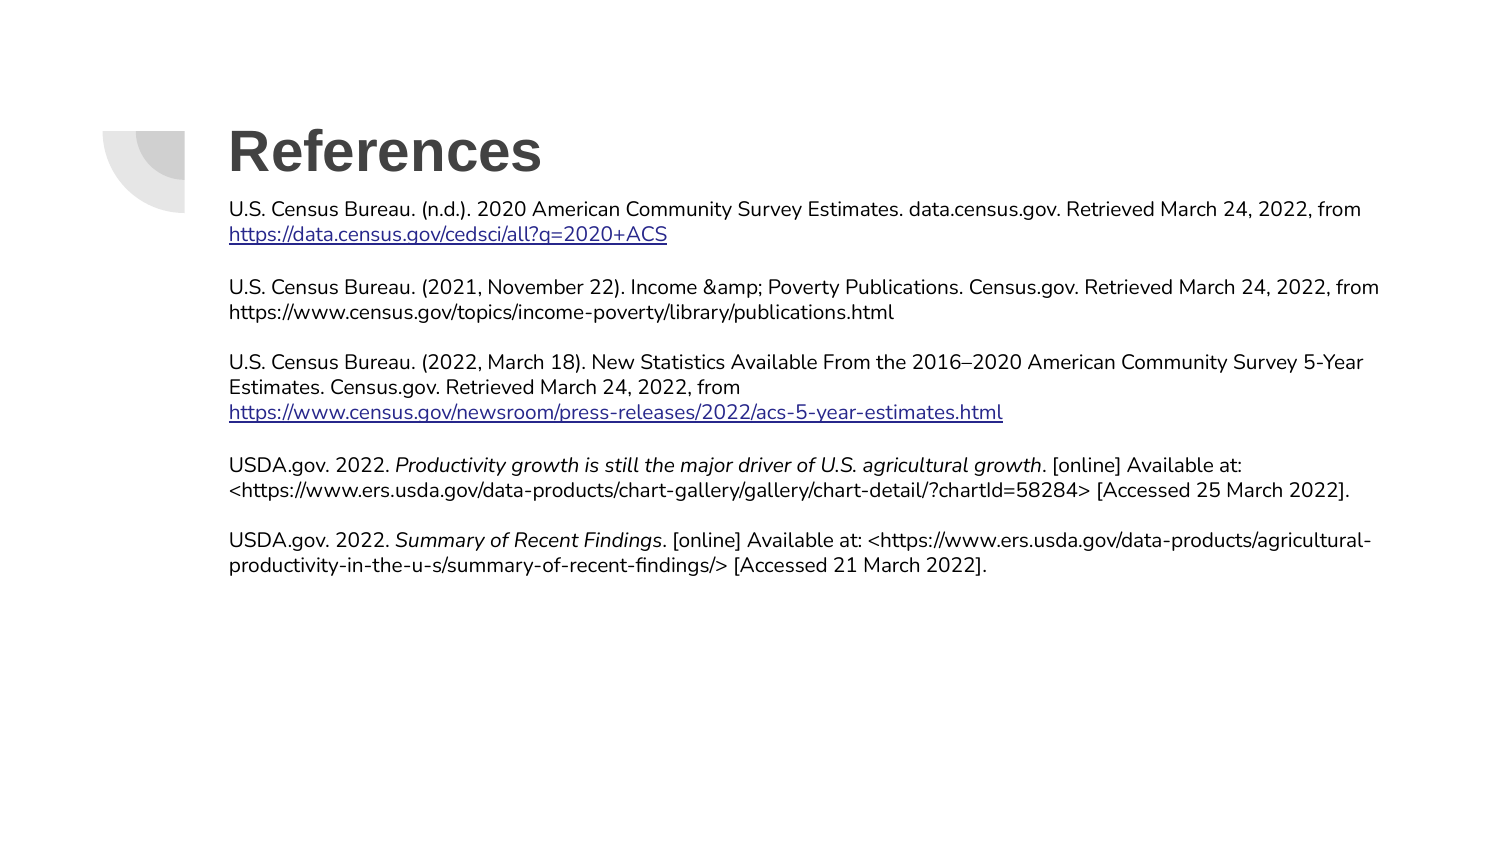

# References
U.S. Census Bureau. (n.d.). 2020 American Community Survey Estimates. data.census.gov. Retrieved March 24, 2022, from https://data.census.gov/cedsci/all?q=2020+ACS

U.S. Census Bureau. (2021, November 22). Income &amp; Poverty Publications. Census.gov. Retrieved March 24, 2022, from https://www.census.gov/topics/income-poverty/library/publications.html

U.S. Census Bureau. (2022, March 18). New Statistics Available From the 2016–2020 American Community Survey 5-Year Estimates. Census.gov. Retrieved March 24, 2022, from https://www.census.gov/newsroom/press-releases/2022/acs-5-year-estimates.html

USDA.gov. 2022. Productivity growth is still the major driver of U.S. agricultural growth. [online] Available at: <https://www.ers.usda.gov/data-products/chart-gallery/gallery/chart-detail/?chartId=58284> [Accessed 25 March 2022].

USDA.gov. 2022. Summary of Recent Findings. [online] Available at: <https://www.ers.usda.gov/data-products/agricultural-productivity-in-the-u-s/summary-of-recent-findings/> [Accessed 21 March 2022].